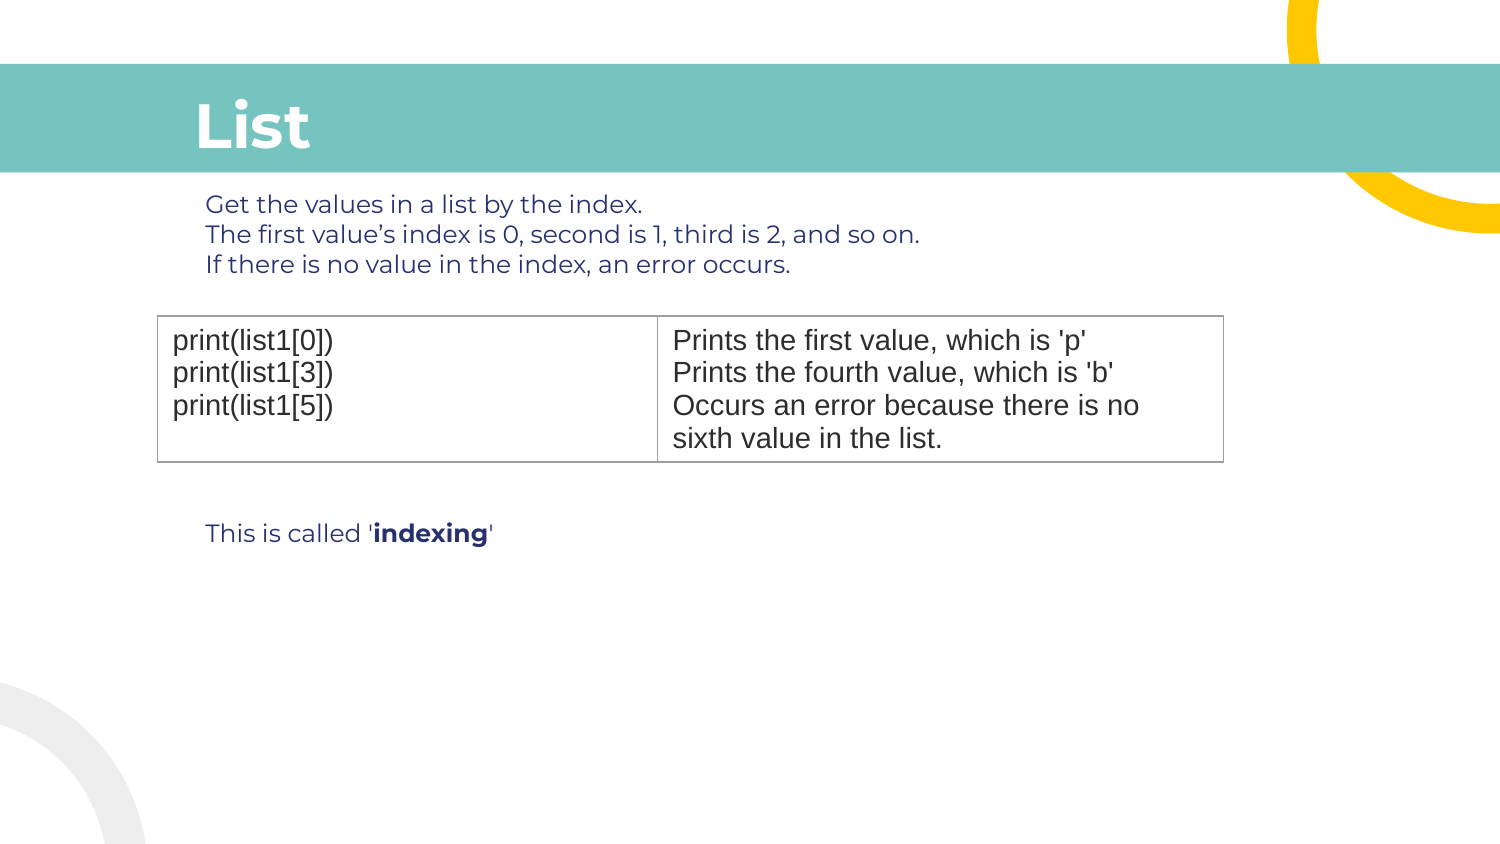

# List
Get the values in a list by the index.
The first value’s index is 0, second is 1, third is 2, and so on.
If there is no value in the index, an error occurs.

This is called 'indexing'
| print(list1[0]) print(list1[3]) print(list1[5]) | Prints the first value, which is 'p' Prints the fourth value, which is 'b' Occurs an error because there is no sixth value in the list. |
| --- | --- |